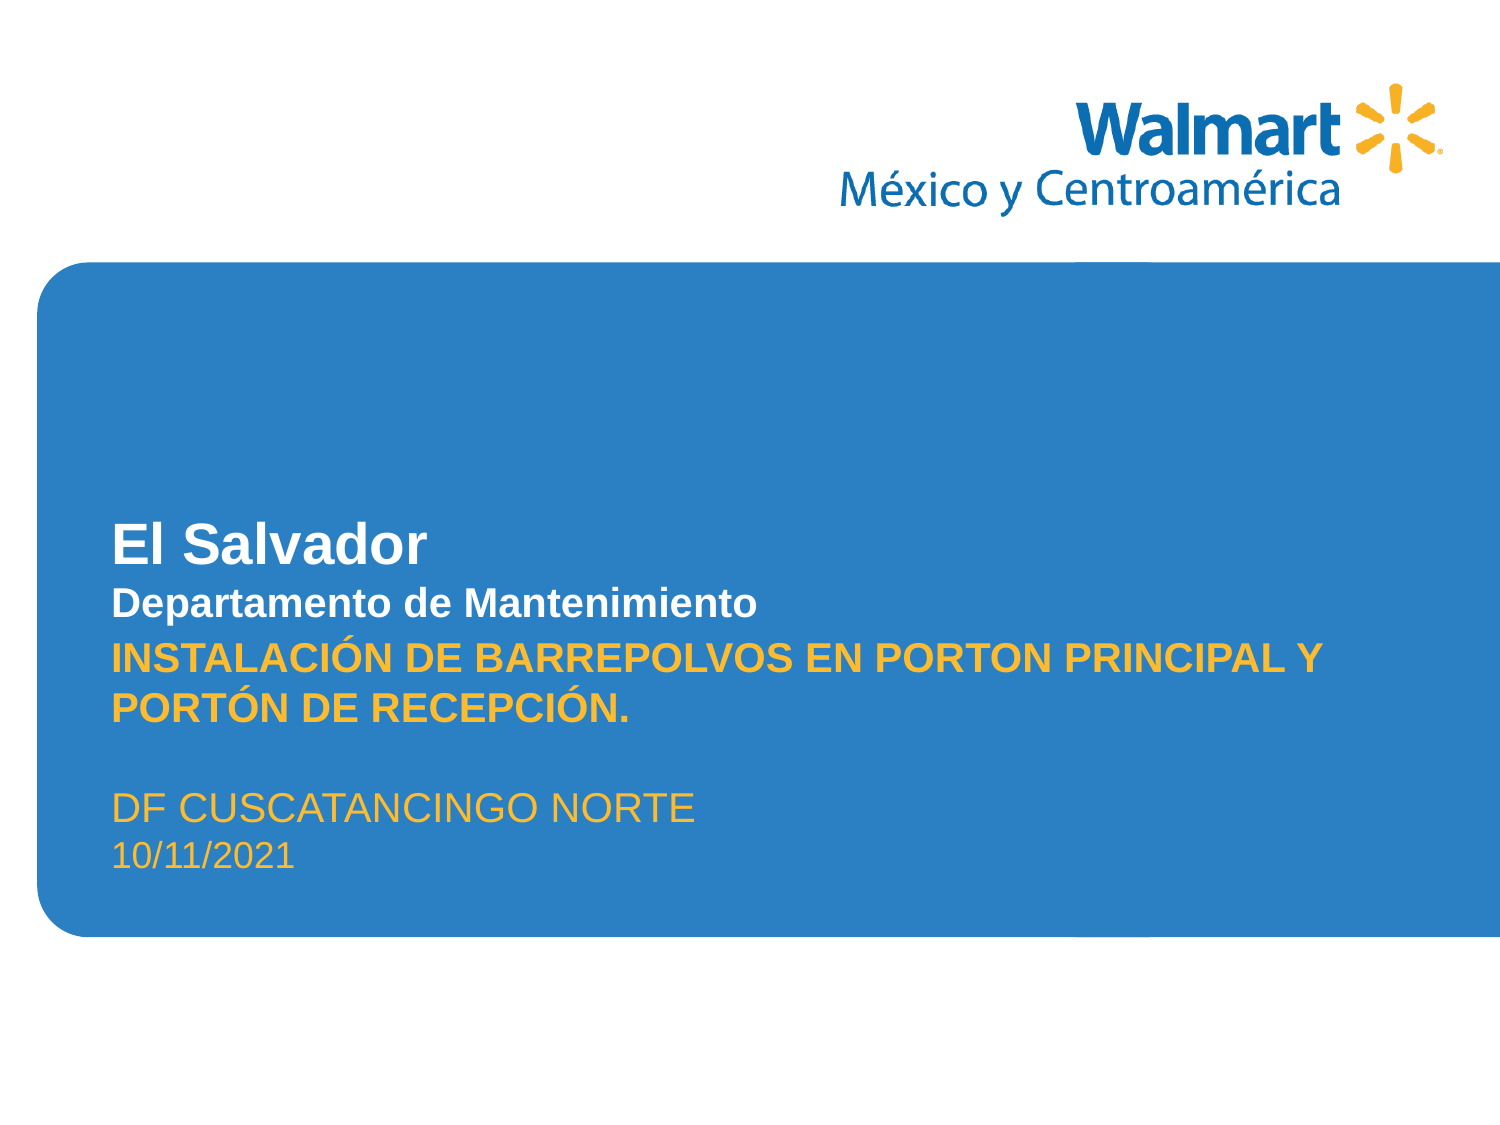

INSTALACIÓN DE BARREPOLVOS EN PORTON PRINCIPAL Y PORTÓN DE RECEPCIÓN.

DF CUSCATANCINGO NORTE
10/11/2021

# El Salvador Departamento de Mantenimiento